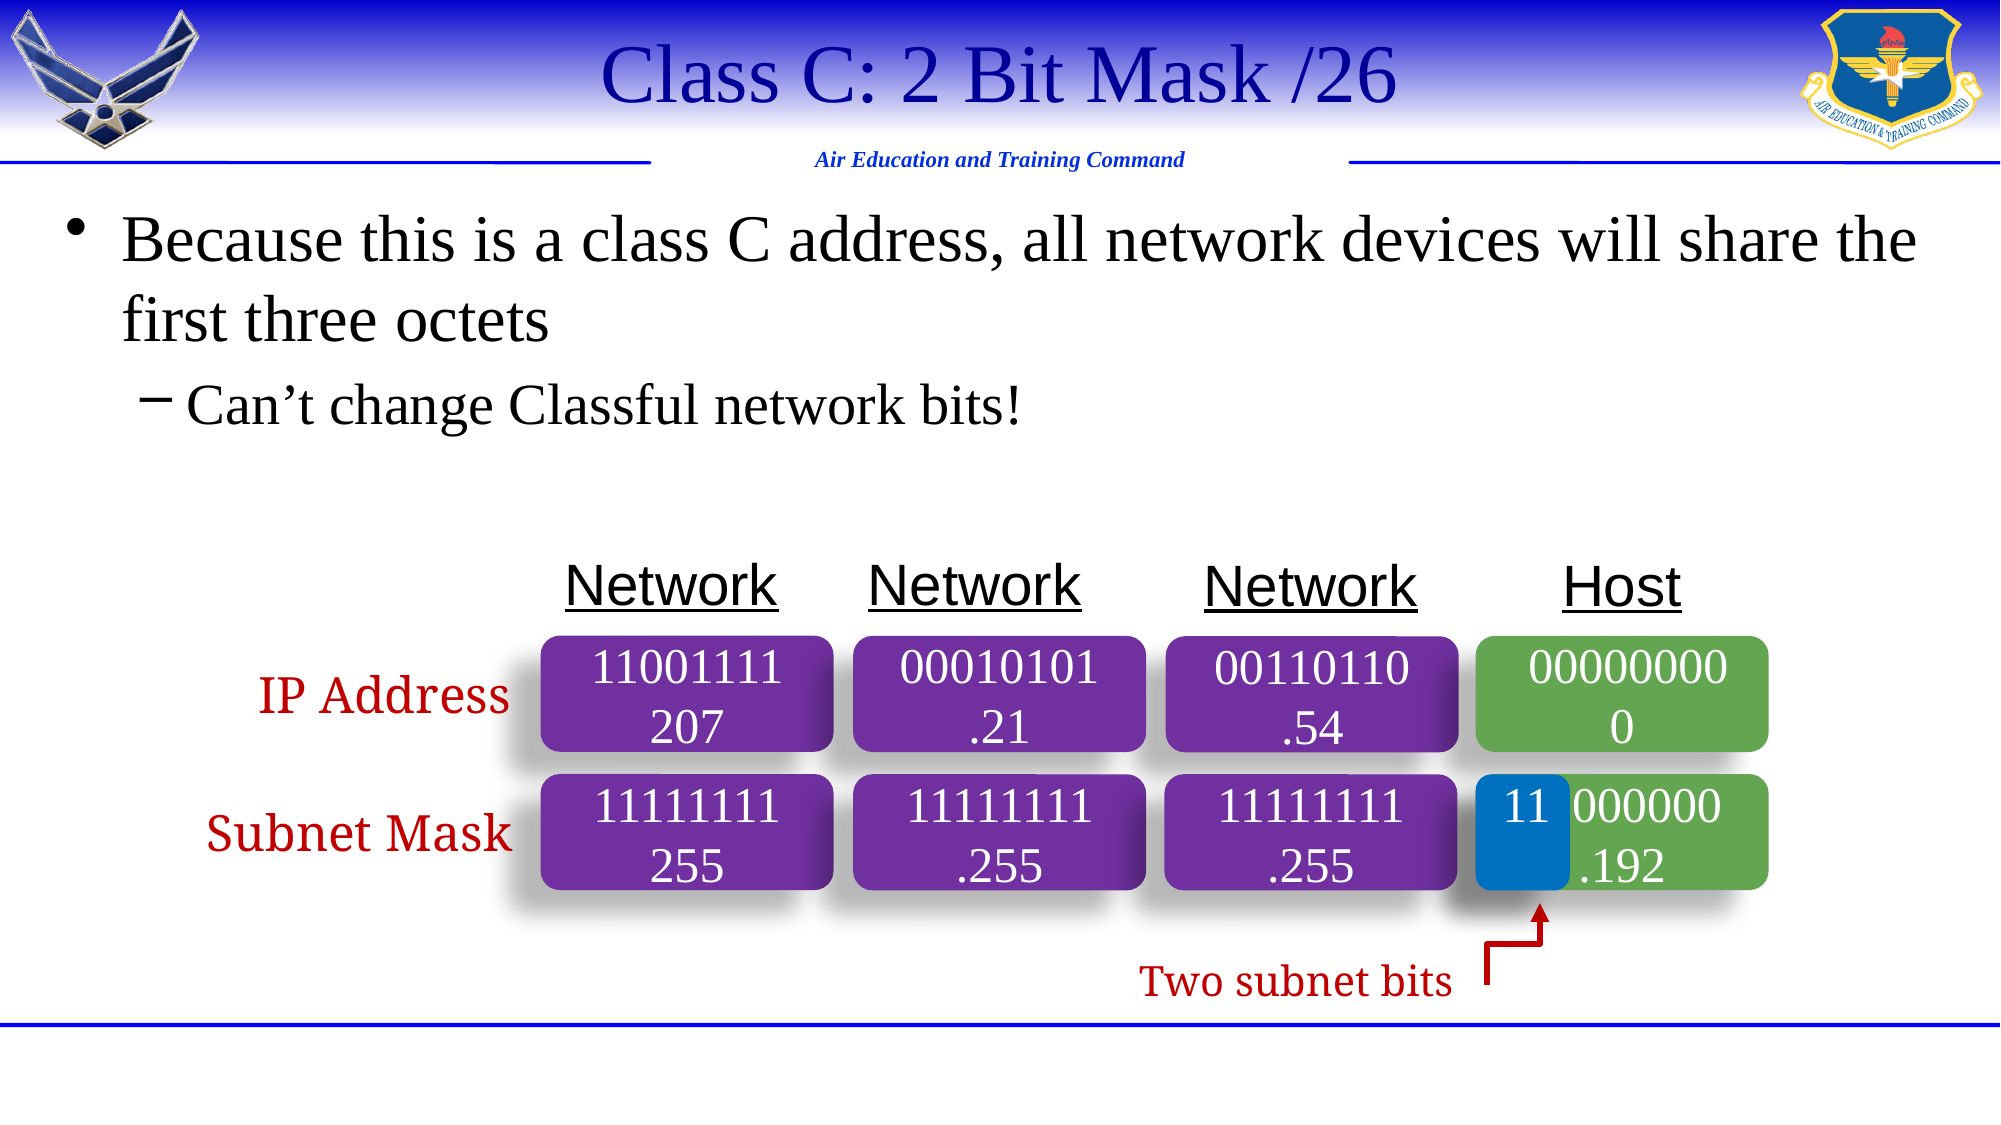

# Class C: 2 Bit Mask /26
Because this is a class C address, all network devices will share the first three octets
Can’t change Classful network bits!

Network
Network
Network
Host
11001111
207
00010101
.21
 00000000
0
00110110
.54
IP Address
11111111
255
10000000
.192
11111111
.255
11111111
.255
11

Subnet Mask
Two subnet bits